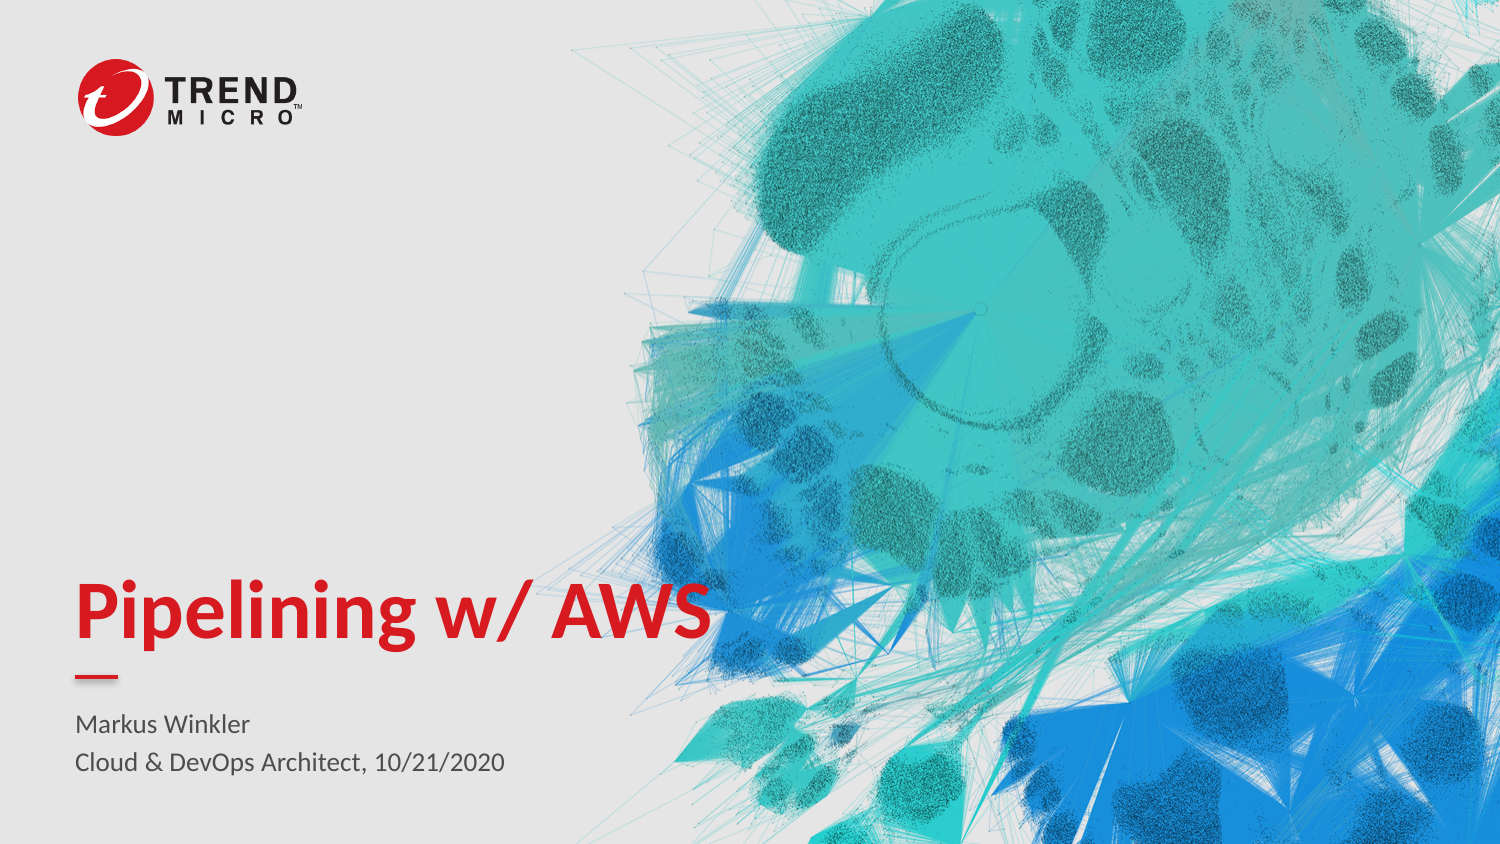

# Pipelining w/ AWS
Markus Winkler
Cloud & DevOps Architect, 10/21/2020